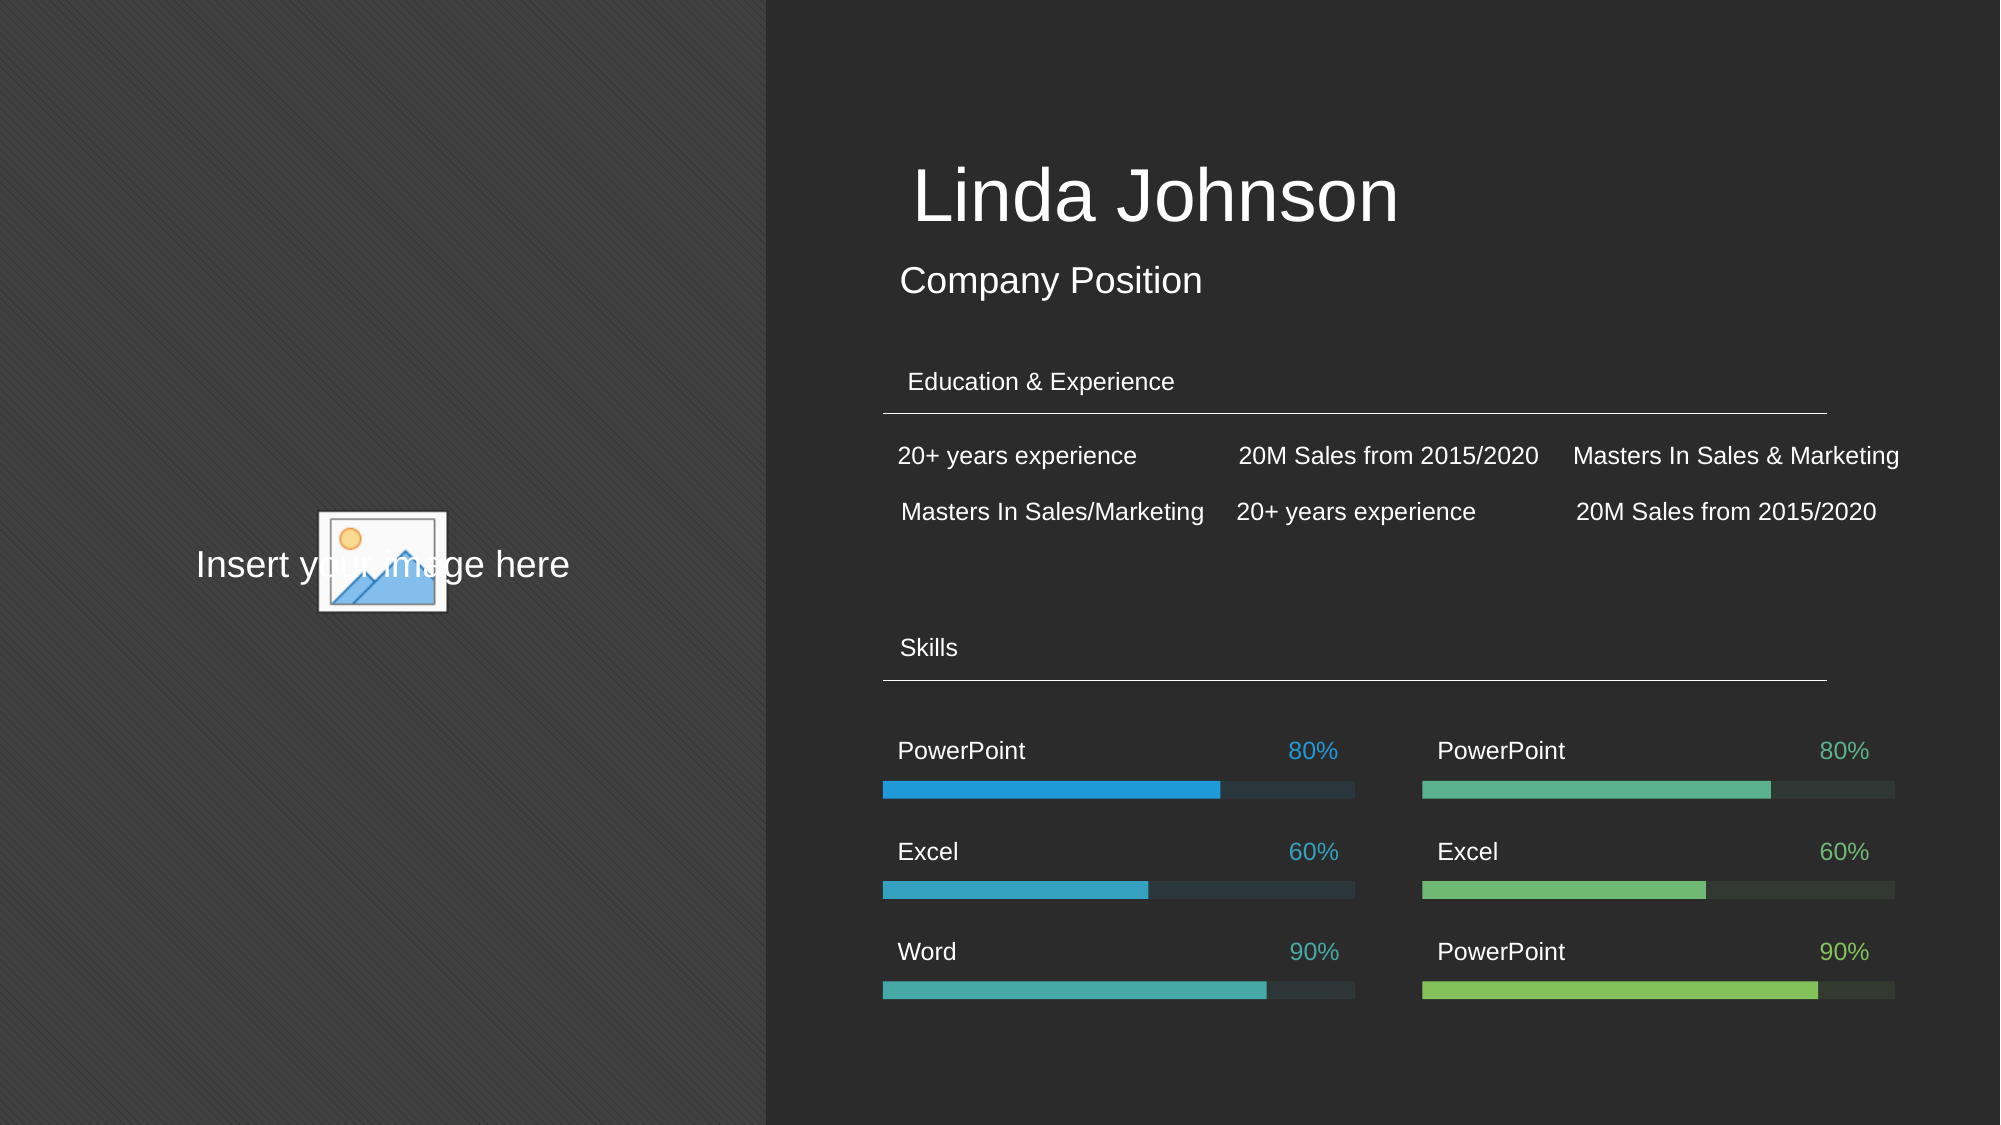

Linda Johnson
Company Position
Education & Experience
20+ years experience
20M Sales from 2015/2020
Masters In Sales & Marketing
Masters In Sales/Marketing
20+ years experience
20M Sales from 2015/2020
Skills
PowerPoint
80%
PowerPoint
80%

60%
Excel
60%
Excel

90%
Word
90%
PowerPoint